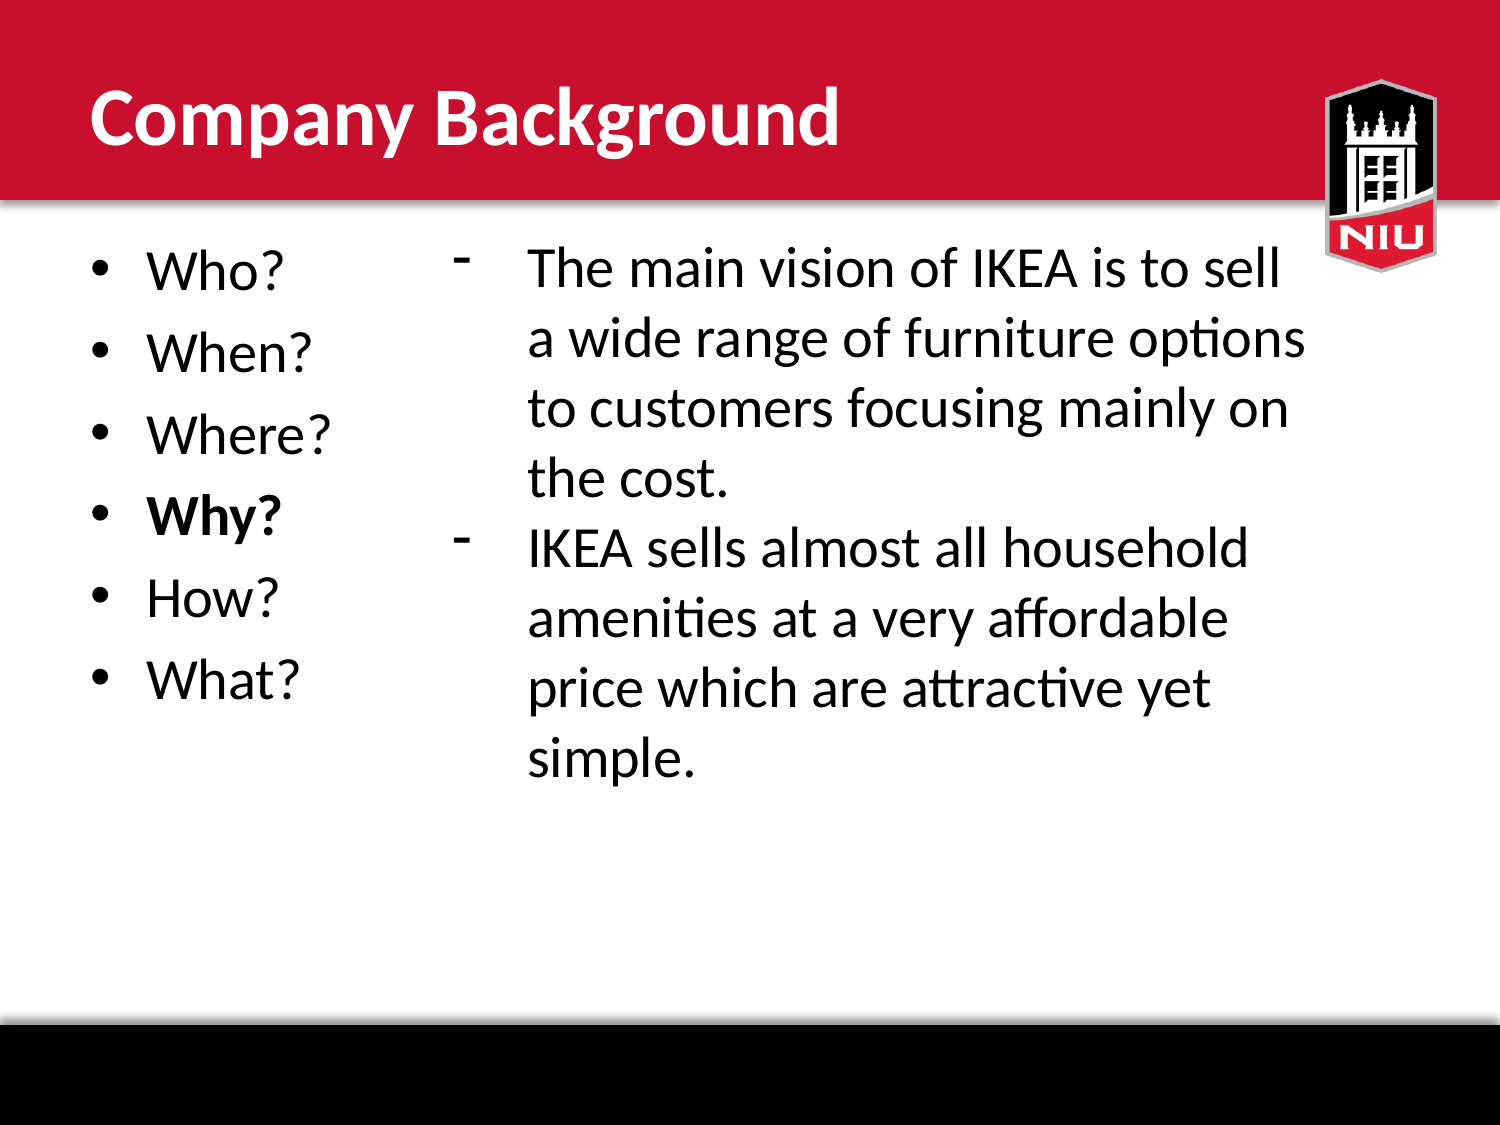

# Company Background
The main vision of IKEA is to sell a wide range of furniture options to customers focusing mainly on the cost.
IKEA sells almost all household amenities at a very affordable price which are attractive yet simple.
Who?
When?
Where?
Why?
How?
What?